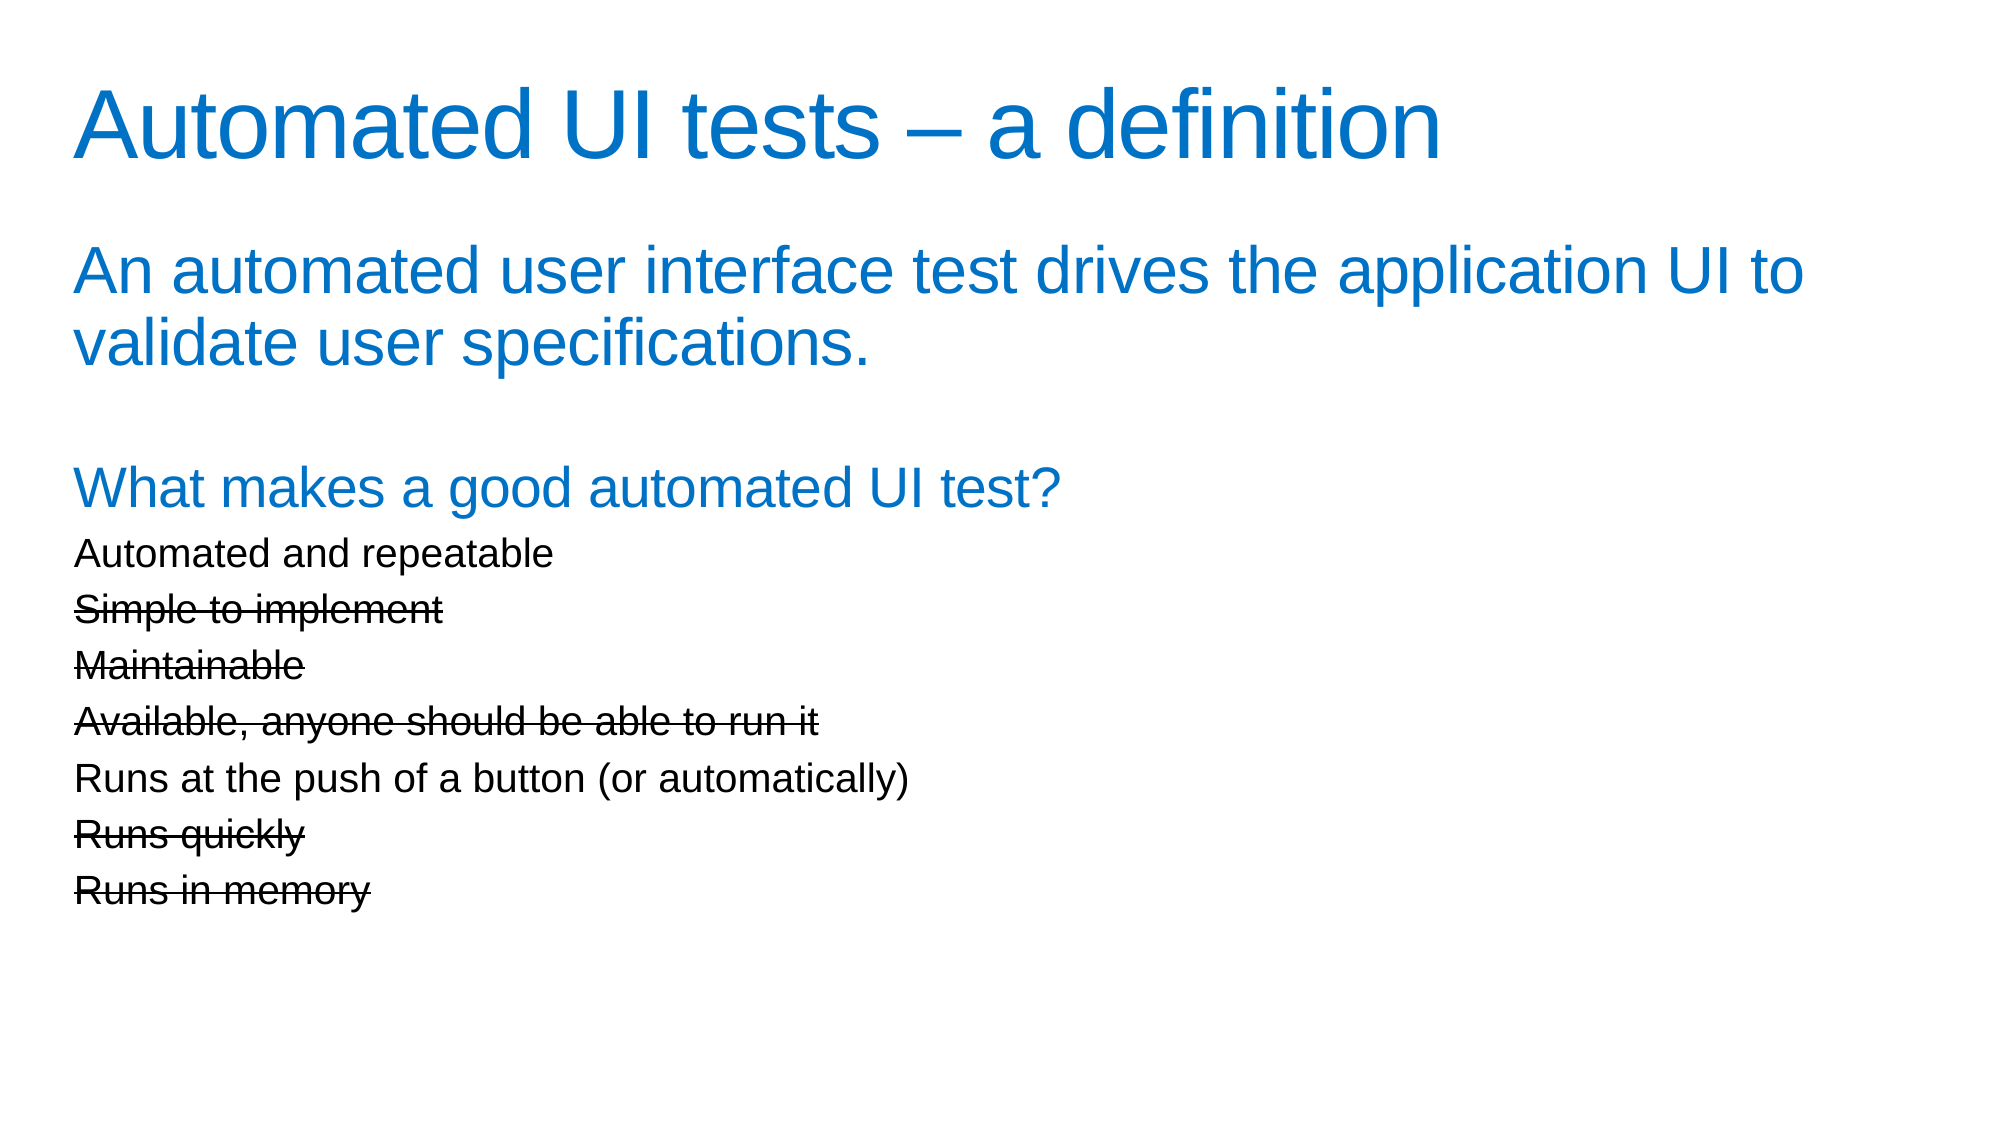

# Automated UI tests – a definition
An automated user interface test drives the application UI to validate user specifications.

What makes a good automated UI test?
Automated and repeatable
Simple to implement
Maintainable
Available, anyone should be able to run it
Runs at the push of a button (or automatically)
Runs quickly
Runs in memory